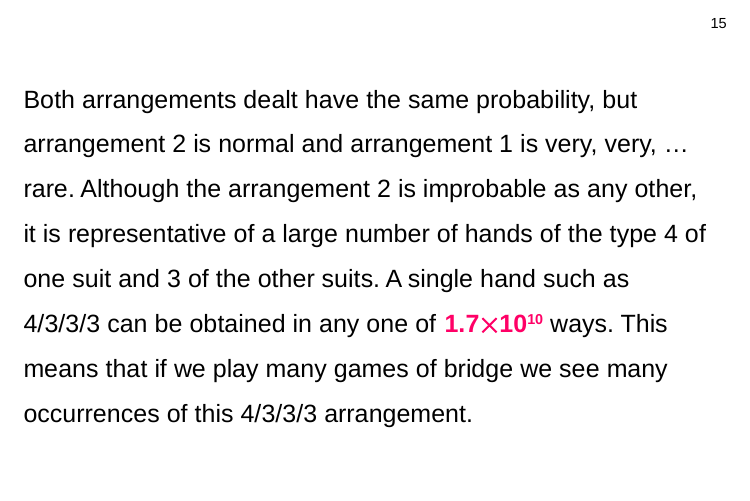

15
Both arrangements dealt have the same probability, but arrangement 2 is normal and arrangement 1 is very, very, … rare. Although the arrangement 2 is improbable as any other, it is representative of a large number of hands of the type 4 of one suit and 3 of the other suits. A single hand such as 4/3/3/3 can be obtained in any one of 1.7×1010 ways. This means that if we play many games of bridge we see many occurrences of this 4/3/3/3 arrangement.